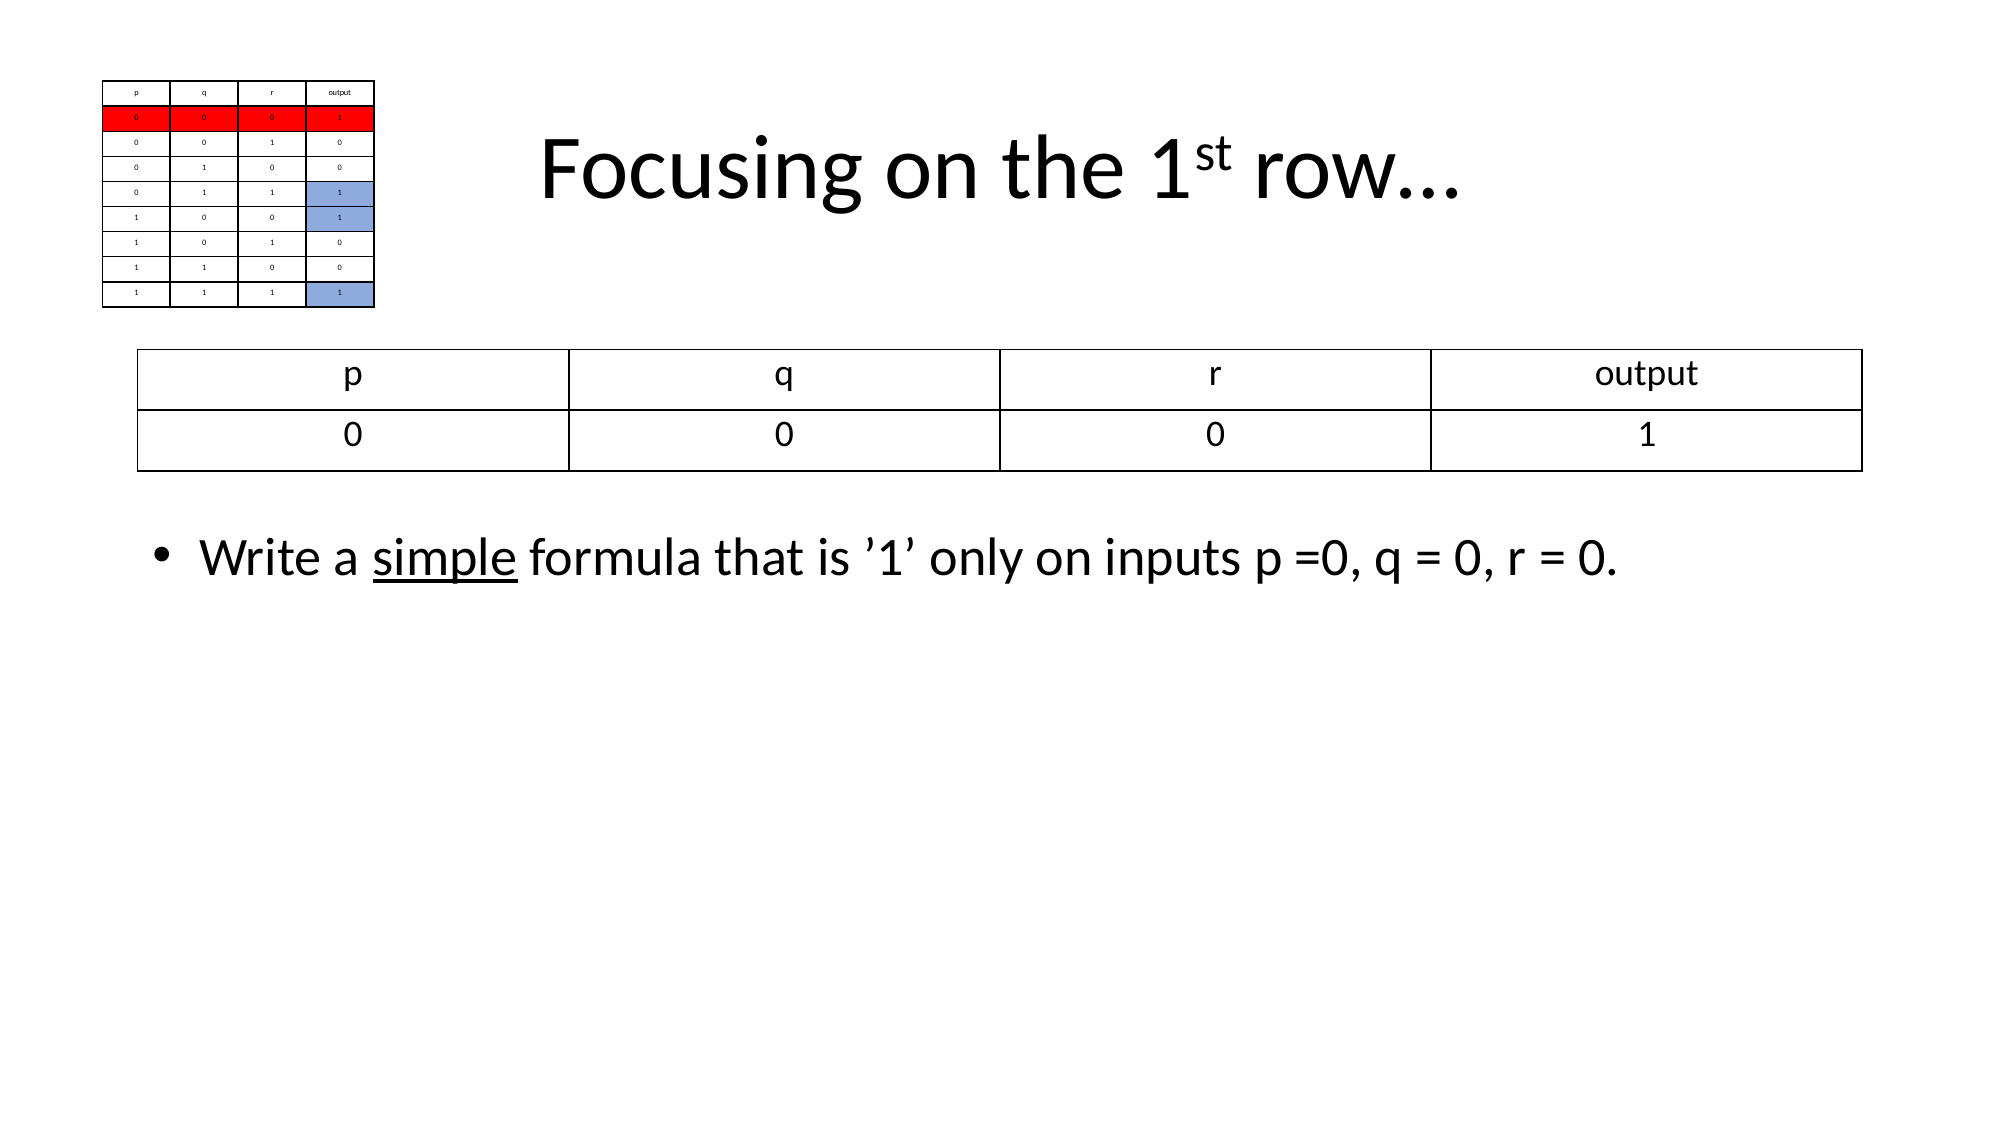

# Focusing on the 1st row…
| p | q | r | output |
| --- | --- | --- | --- |
| 0 | 0 | 0 | 1 |
| 0 | 0 | 1 | 0 |
| 0 | 1 | 0 | 0 |
| 0 | 1 | 1 | 1 |
| 1 | 0 | 0 | 1 |
| 1 | 0 | 1 | 0 |
| 1 | 1 | 0 | 0 |
| 1 | 1 | 1 | 1 |
| p | q | r | output |
| --- | --- | --- | --- |
| 0 | 0 | 0 | 1 |
Write a simple formula that is ’1’ only on inputs p =0, q = 0, r = 0.